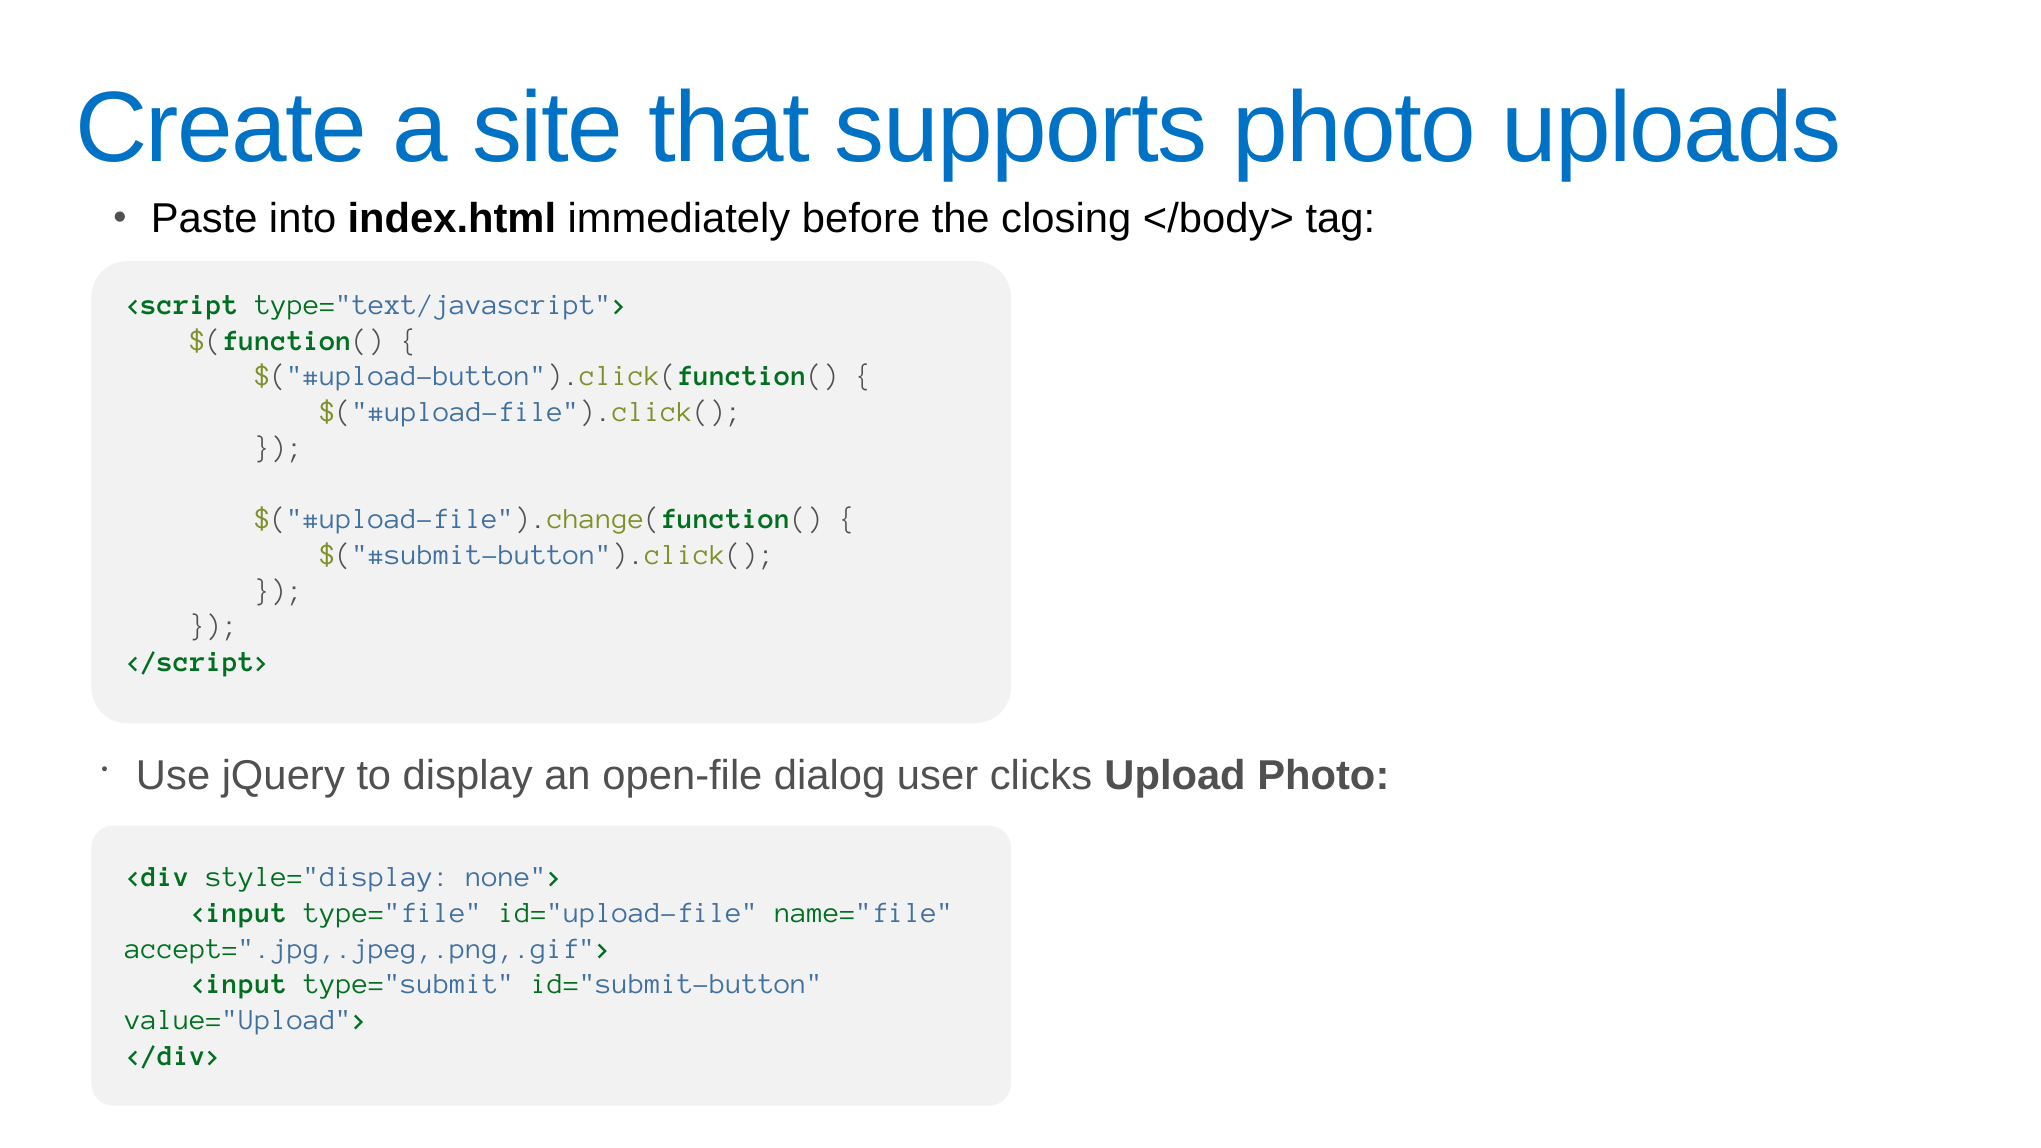

# Create a site that supports photo uploads
Paste into index.html immediately before the closing </body> tag:

<script type="text/javascript">
    $(function() {
        $("#upload-button").click(function() {
            $("#upload-file").click();
        });
        $("#upload-file").change(function() {
            $("#submit-button").click();
        });
    });
</script>
Use jQuery to display an open-file dialog user clicks Upload Photo:

<div style="display: none">
    <input type="file" id="upload-file" name="file" accept=".jpg,.jpeg,.png,.gif">
    <input type="submit" id="submit-button" value="Upload">
</div>